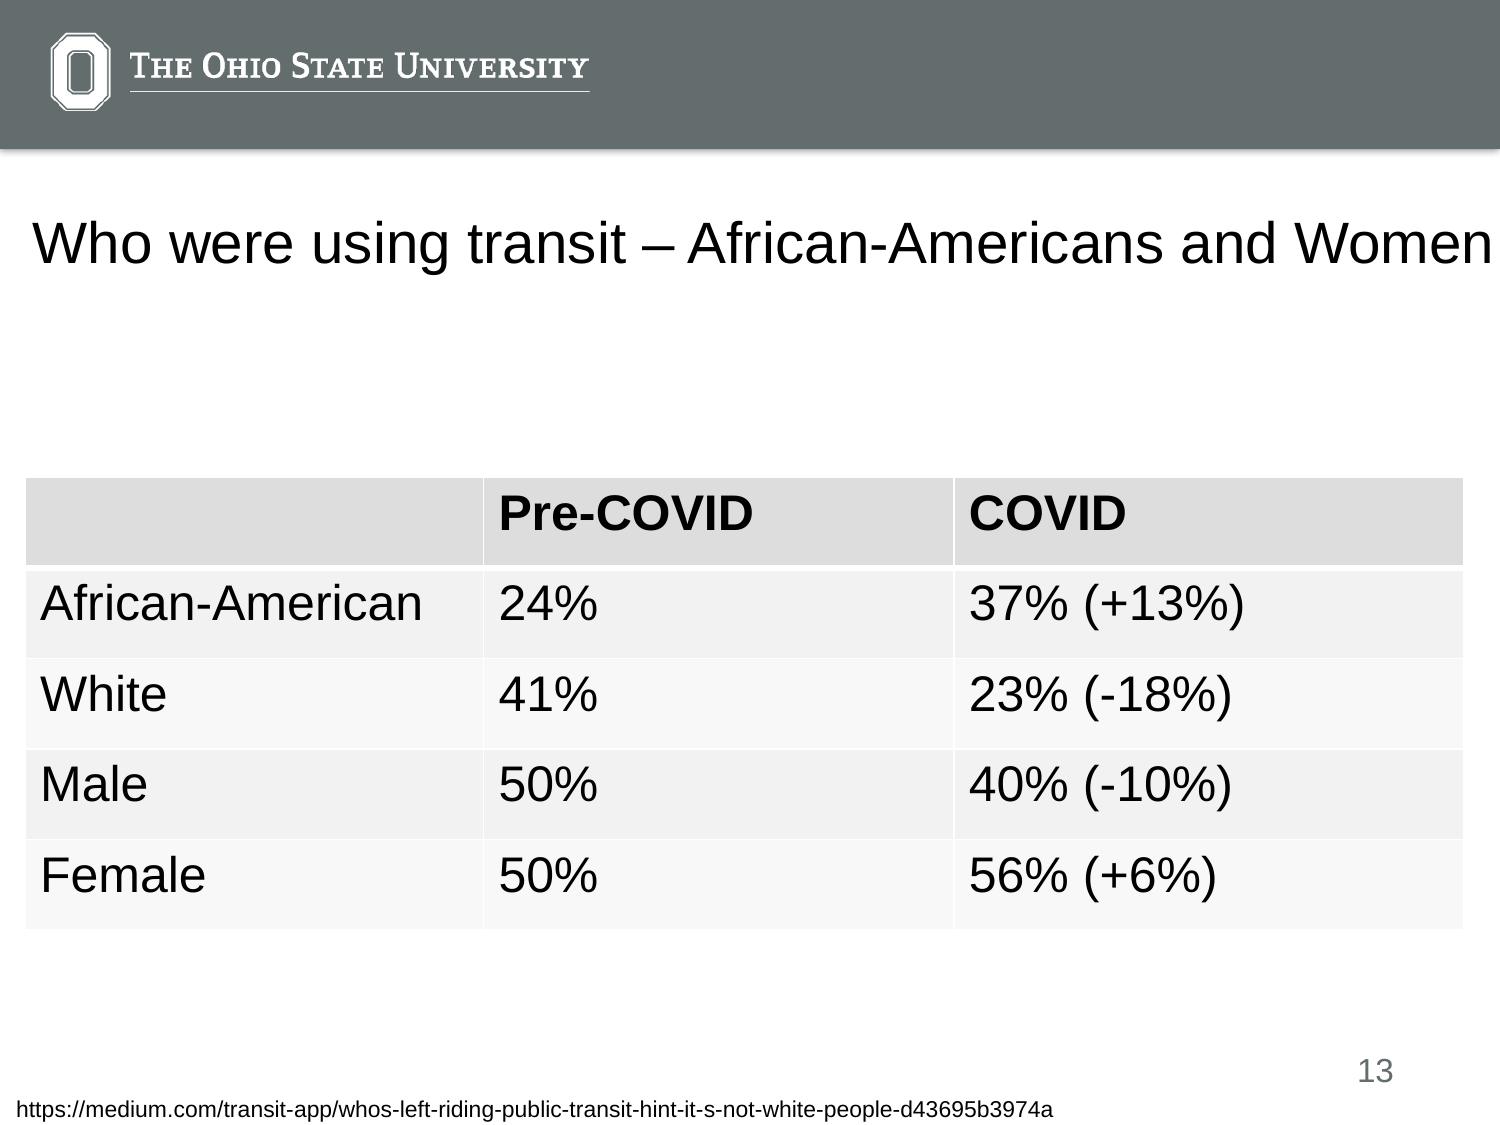

# Who were using transit – African-Americans and Women

|  | Pre-COVID | COVID |
| --- | --- | --- |
| African-American | 24% | 37% (+13%) |
| White | 41% | 23% (-18%) |
| Male | 50% | 40% (-10%) |
| Female | 50% | 56% (+6%) |
https://medium.com/transit-app/whos-left-riding-public-transit-hint-it-s-not-white-people-d43695b3974a